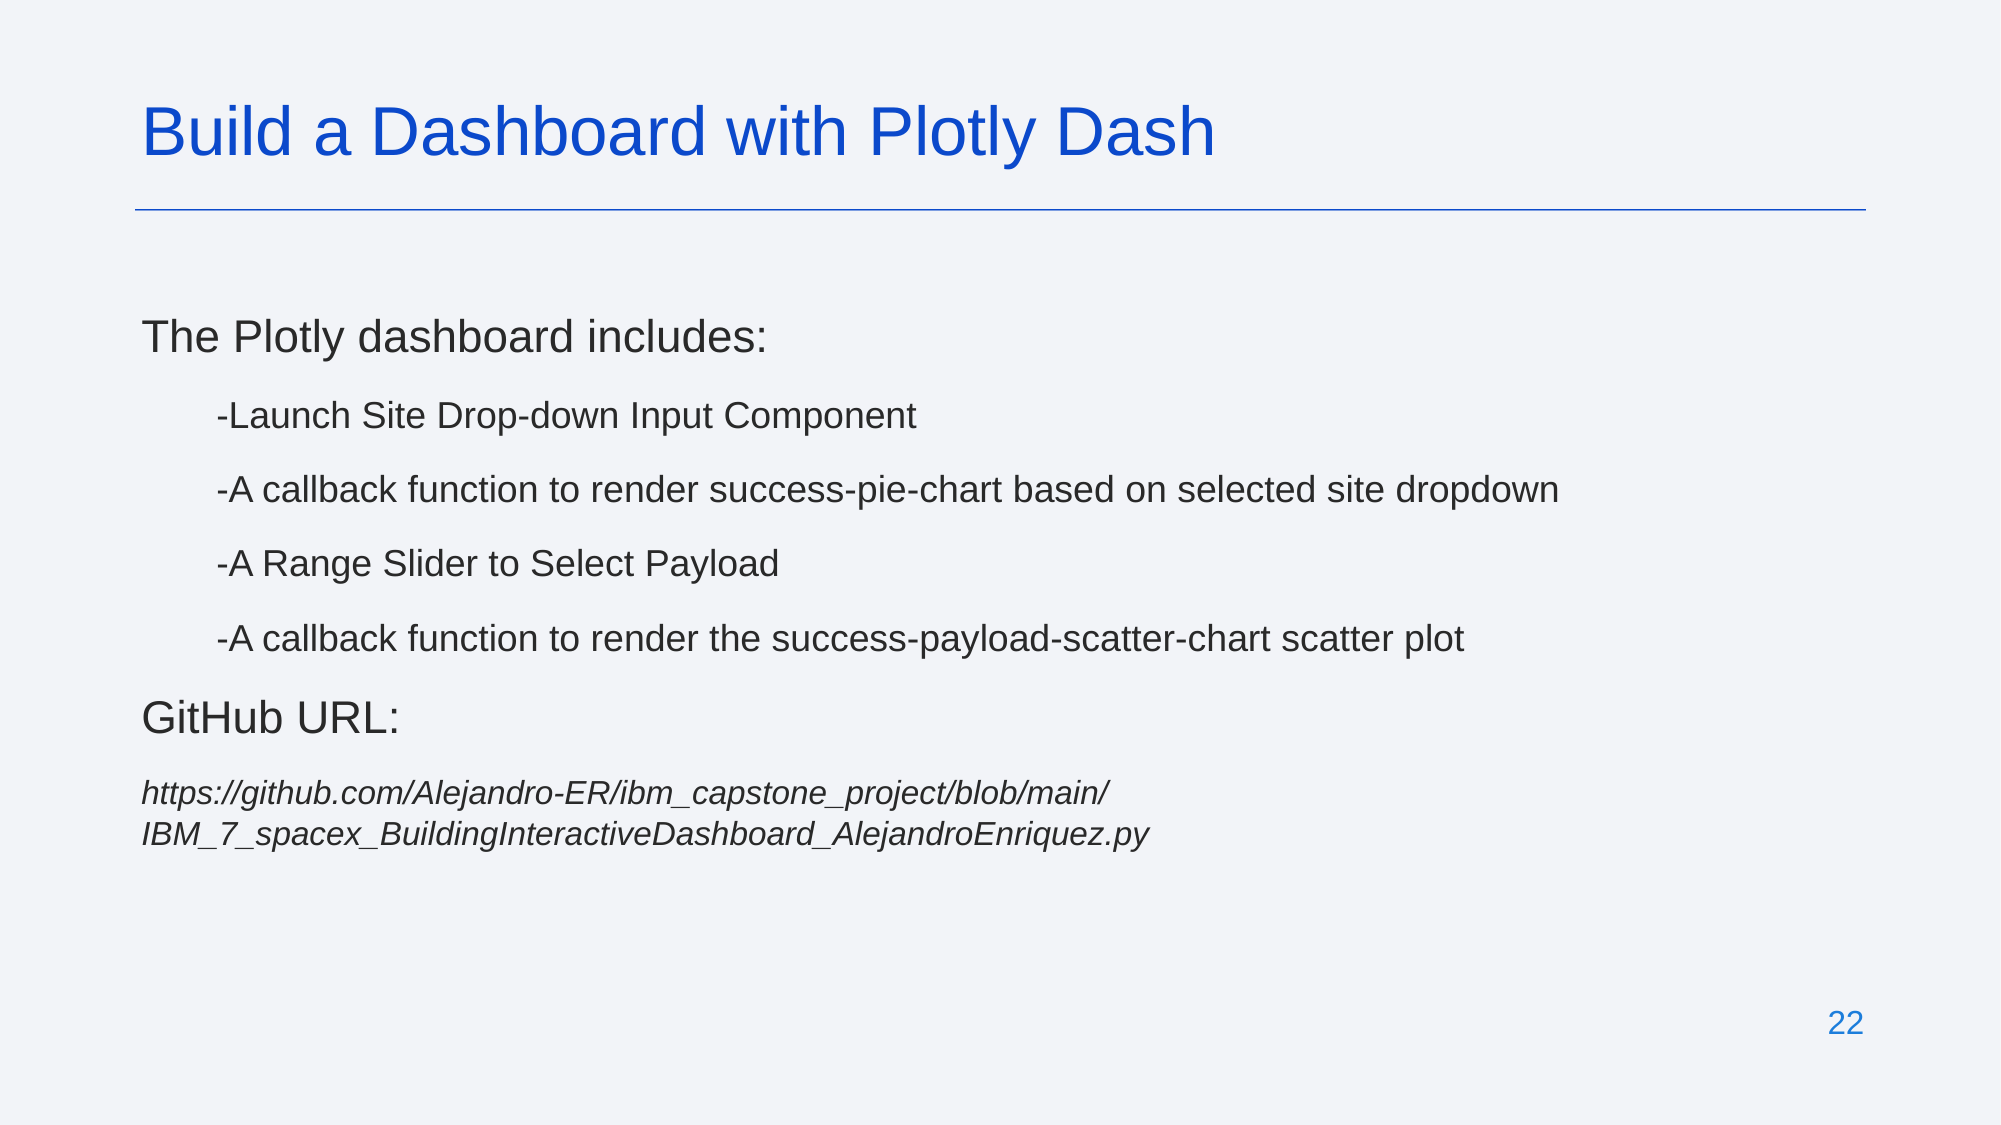

Build a Dashboard with Plotly Dash
The Plotly dashboard includes:
-Launch Site Drop-down Input Component
-A callback function to render success-pie-chart based on selected site dropdown
-A Range Slider to Select Payload
-A callback function to render the success-payload-scatter-chart scatter plot
GitHub URL:
https://github.com/Alejandro-ER/ibm_capstone_project/blob/main/IBM_7_spacex_BuildingInteractiveDashboard_AlejandroEnriquez.py

22